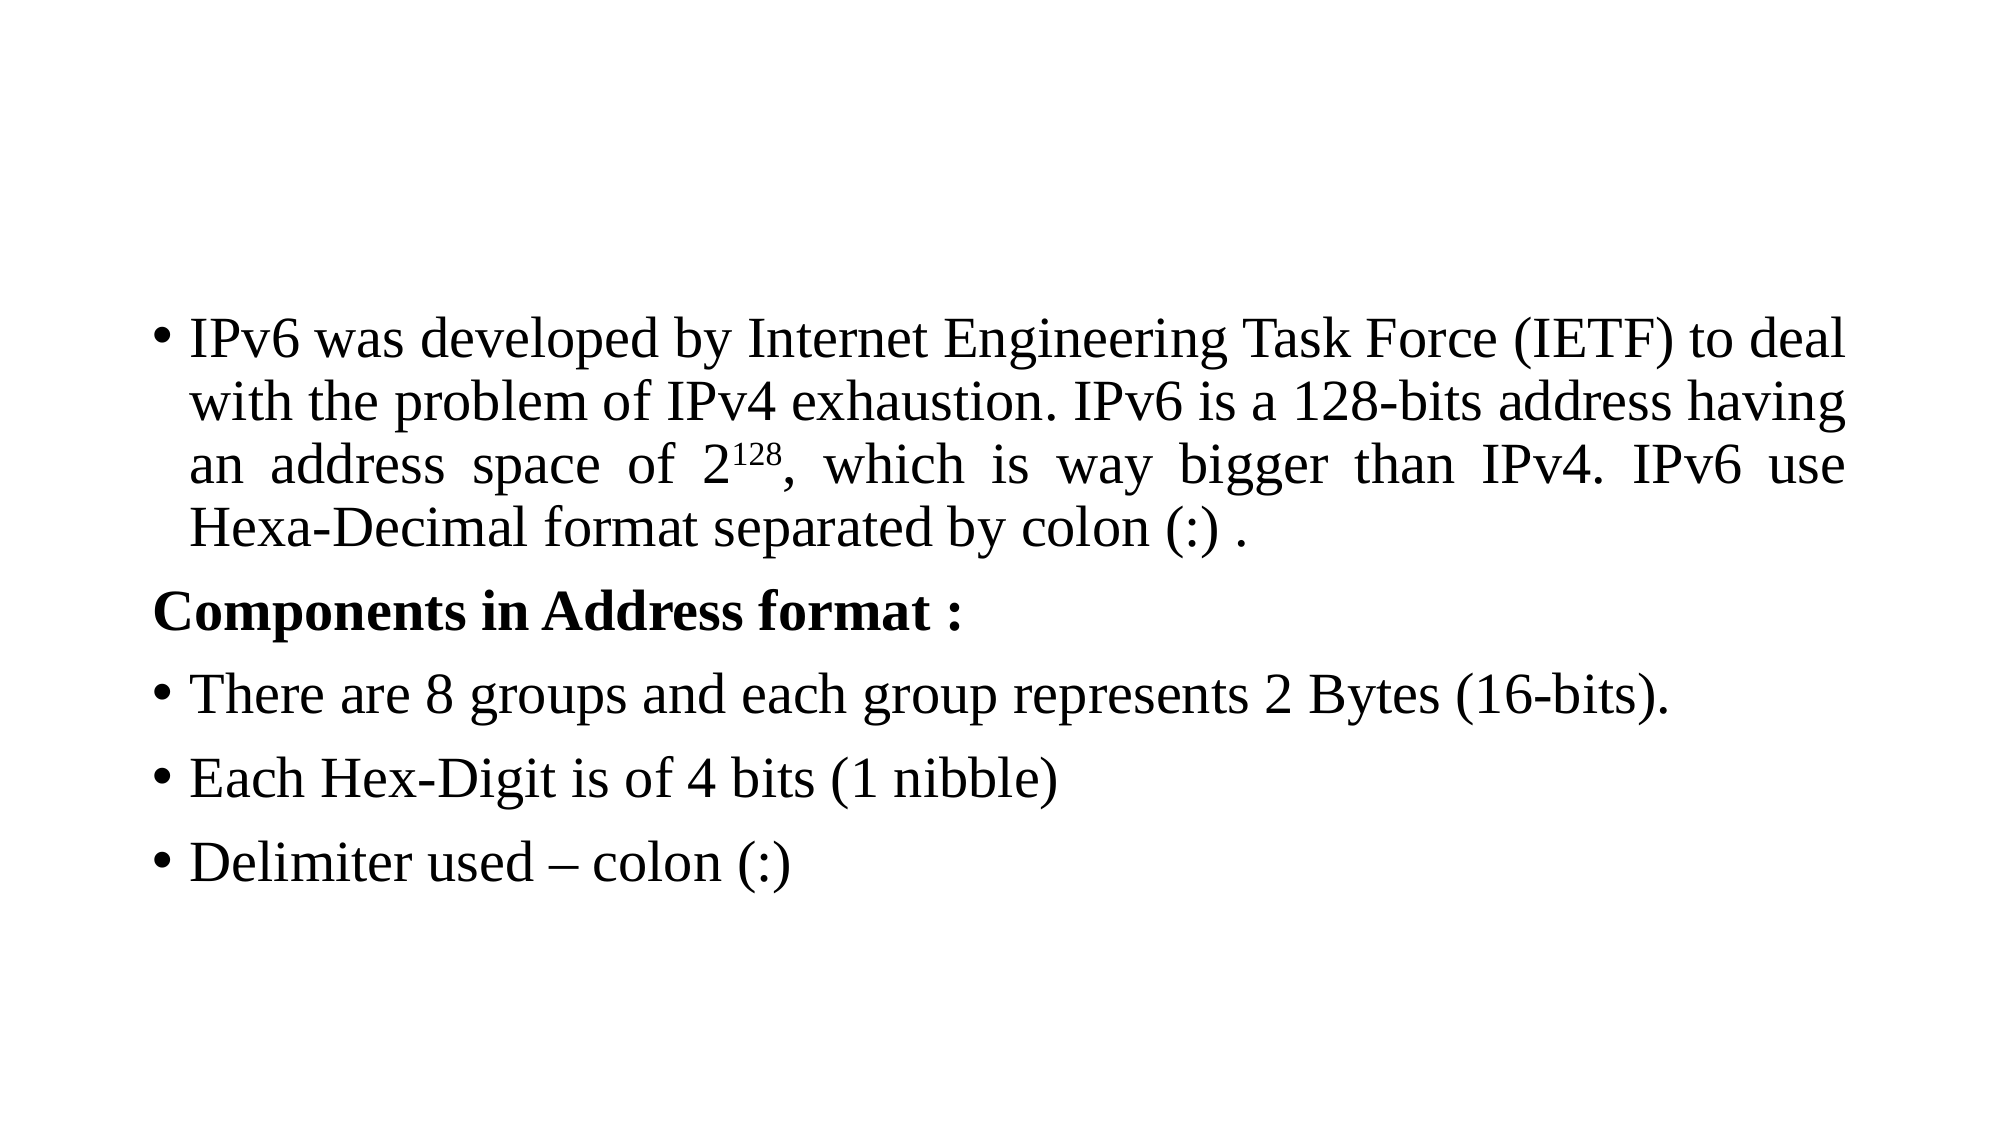

#
IPv6 was developed by Internet Engineering Task Force (IETF) to deal with the problem of IPv4 exhaustion. IPv6 is a 128-bits address having an address space of 2128, which is way bigger than IPv4. IPv6 use Hexa-Decimal format separated by colon (:) .
Components in Address format :
There are 8 groups and each group represents 2 Bytes (16-bits).
Each Hex-Digit is of 4 bits (1 nibble)
Delimiter used – colon (:)